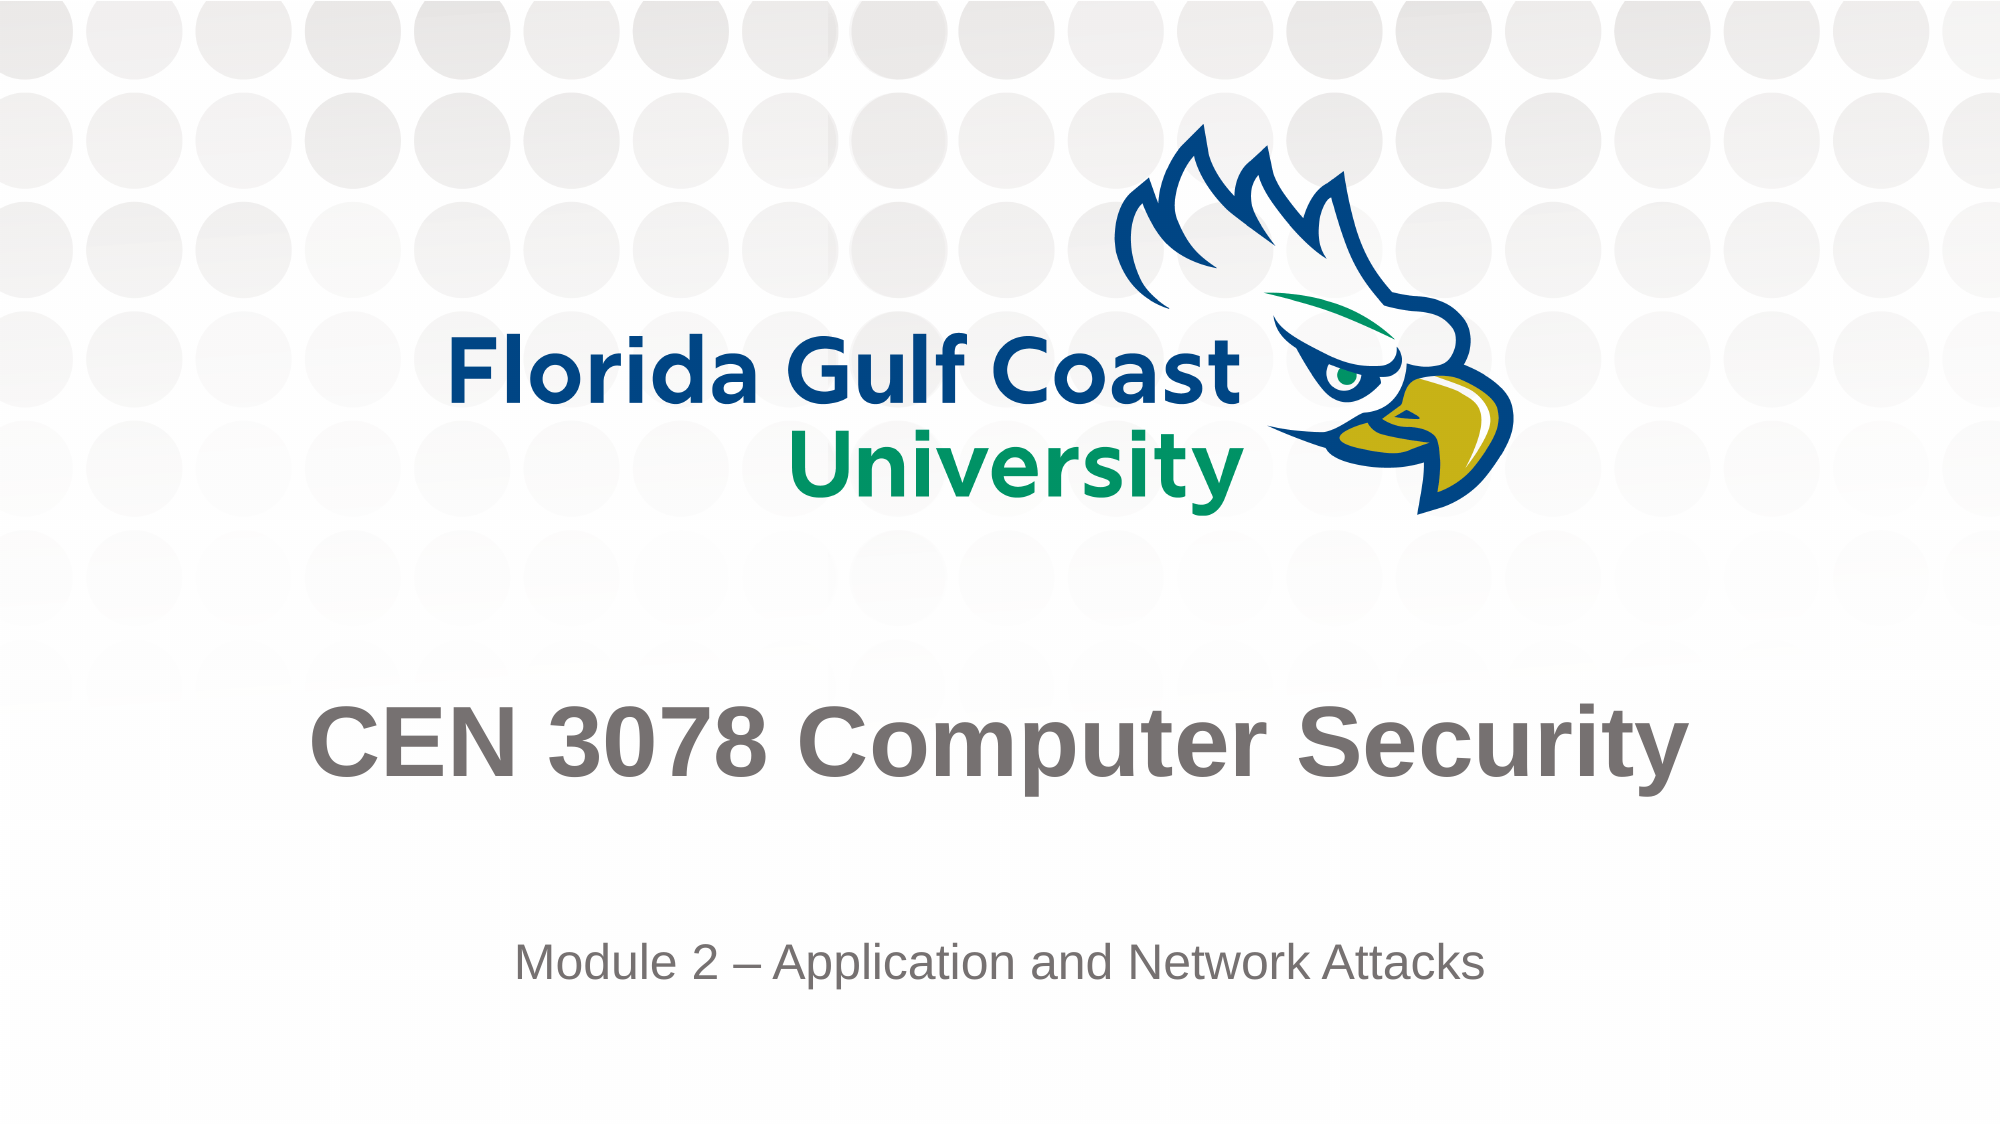

CEN 3078 Computer Security
Module 2 – Application and Network Attacks